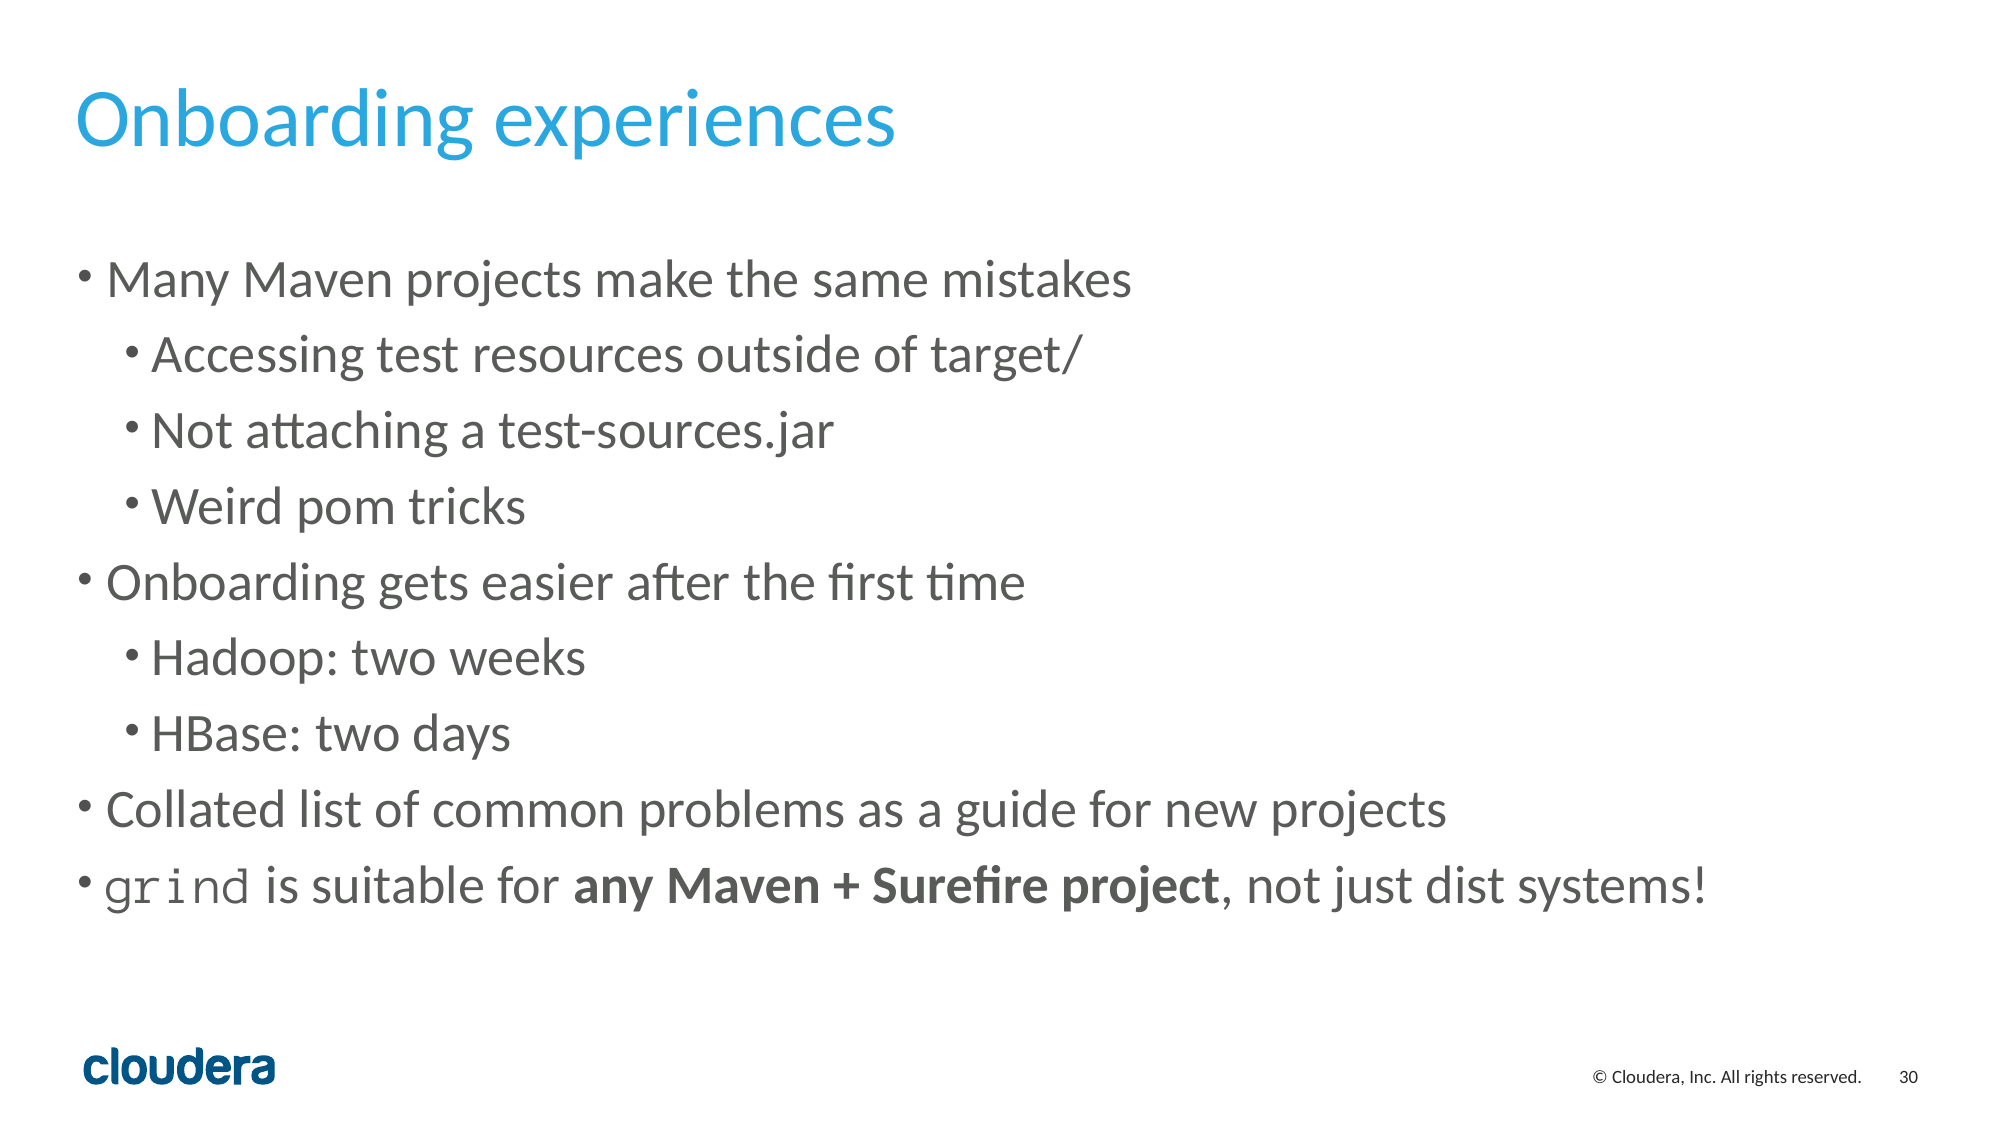

# Onboarding experiences
Many Maven projects make the same mistakes
Accessing test resources outside of target/
Not attaching a test-sources.jar
Weird pom tricks
Onboarding gets easier after the first time
Hadoop: two weeks
HBase: two days
Collated list of common problems as a guide for new projects
grind is suitable for any Maven + Surefire project, not just dist systems!